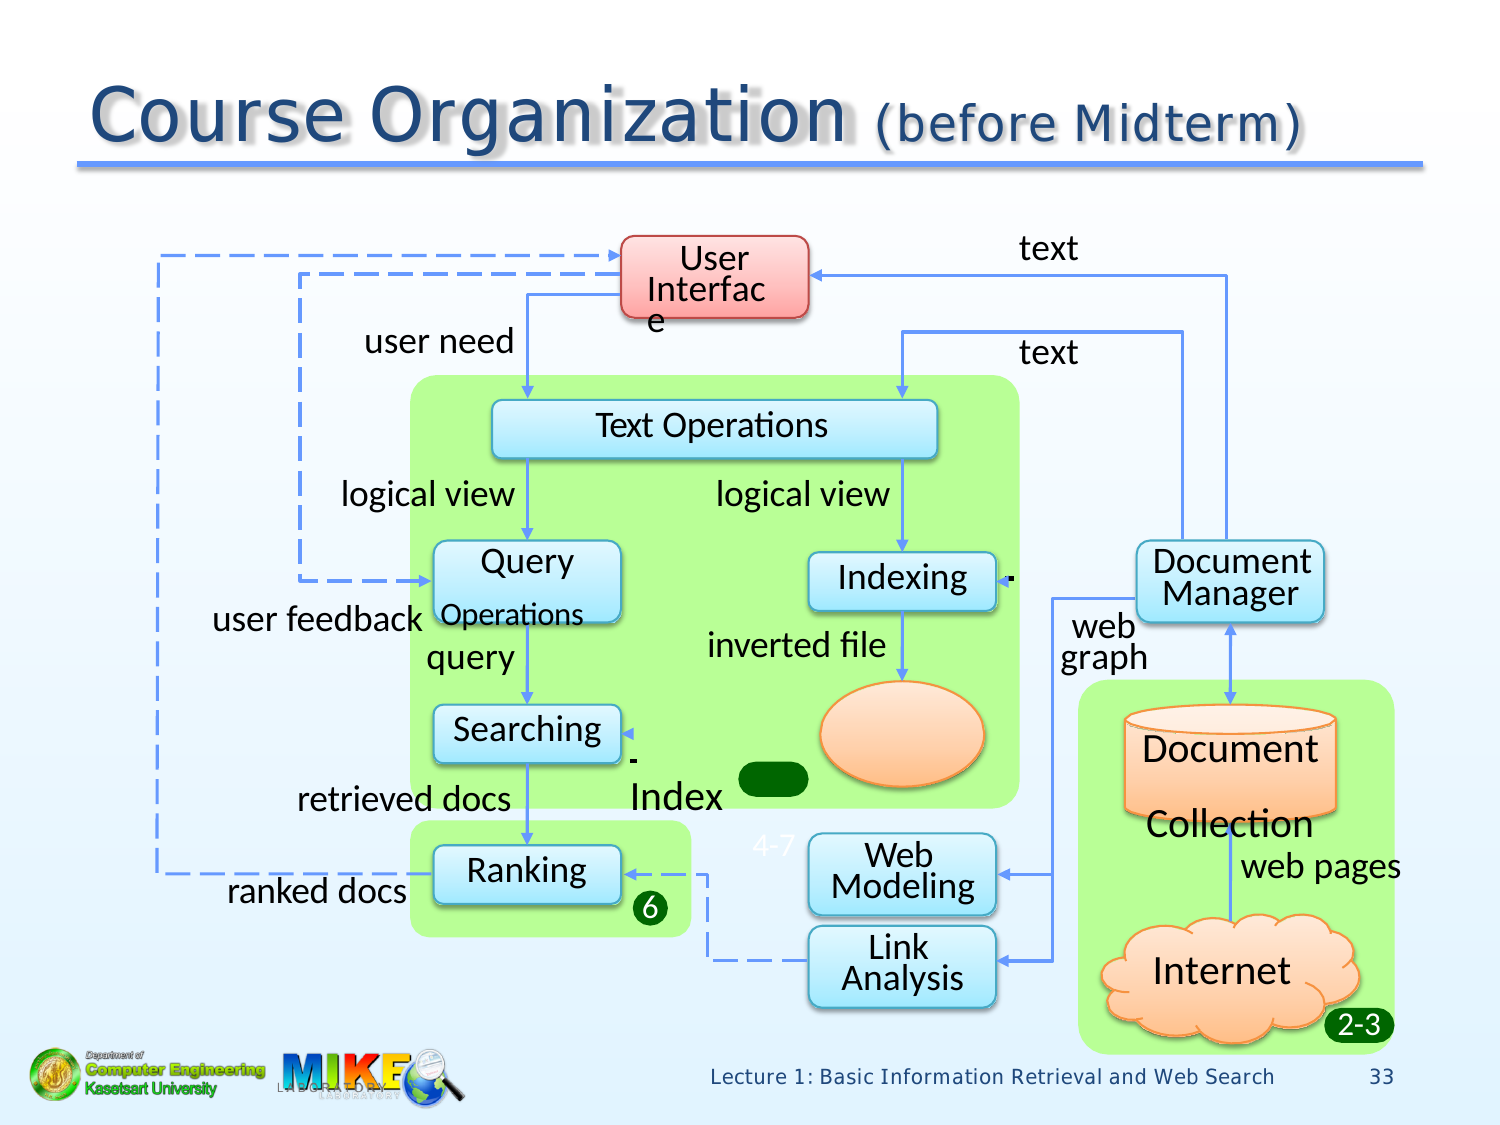

# Course Organization (before Midterm)

text

User  Interface

user need
text

Text Operations

logical view
logical view

Query
 	 Document

Indexing

Manager

user feedback  Operations

web  graph
inverted file

query

 		Index
4-7
Searching

Document  Collection

retrieved docs

web pages
Web  Modeling
Link  Analysis
Ranking

ranked docs

6

Internet

2-3

Lecture 1: Basic Information Retrieval and Web Search
33